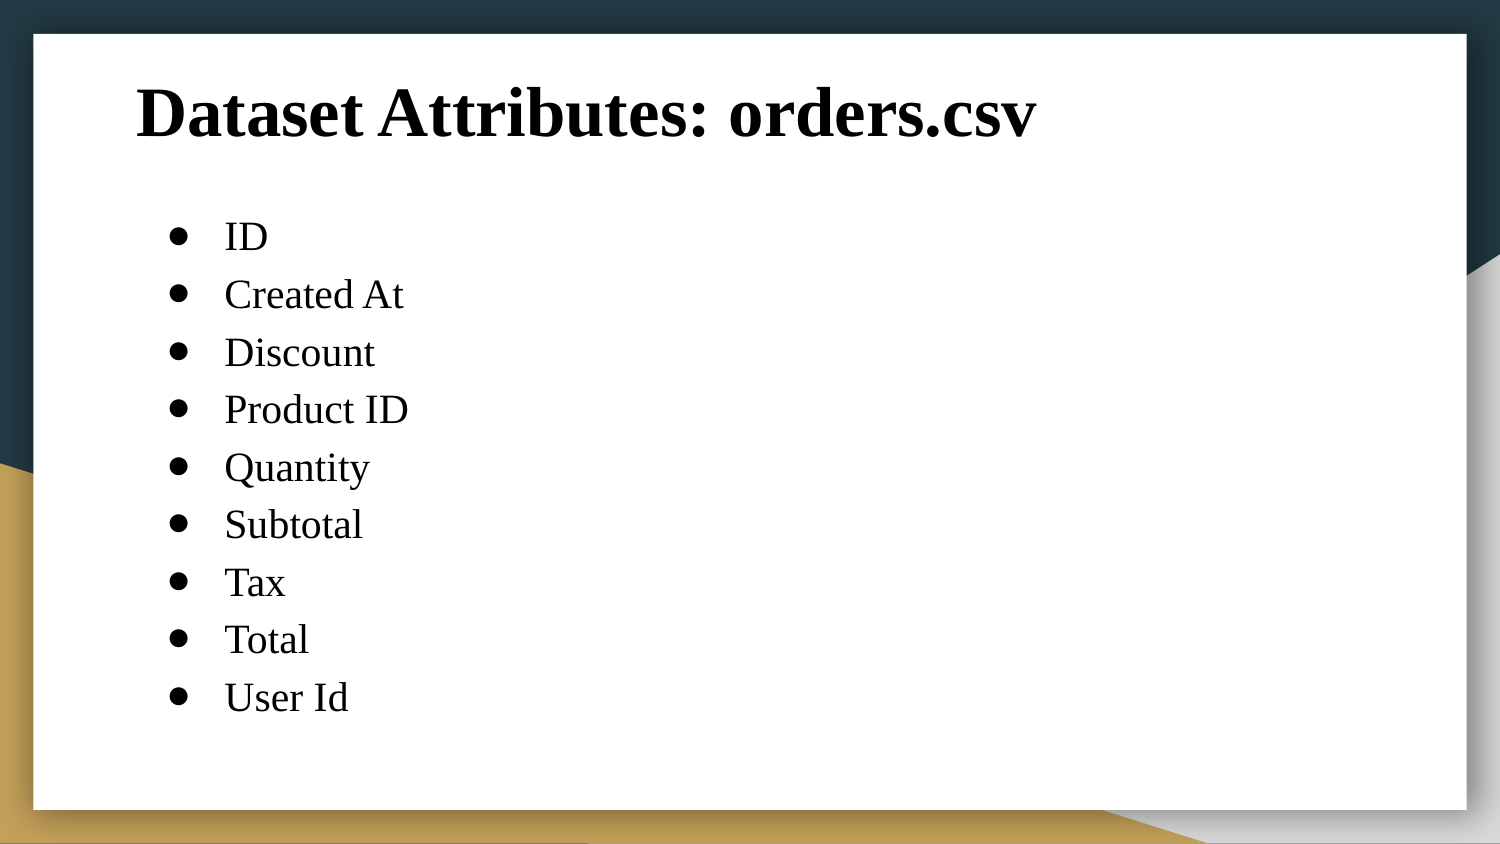

# Dataset Attributes: orders.csv
ID
Created At
Discount
Product ID
Quantity
Subtotal
Tax
Total
User Id